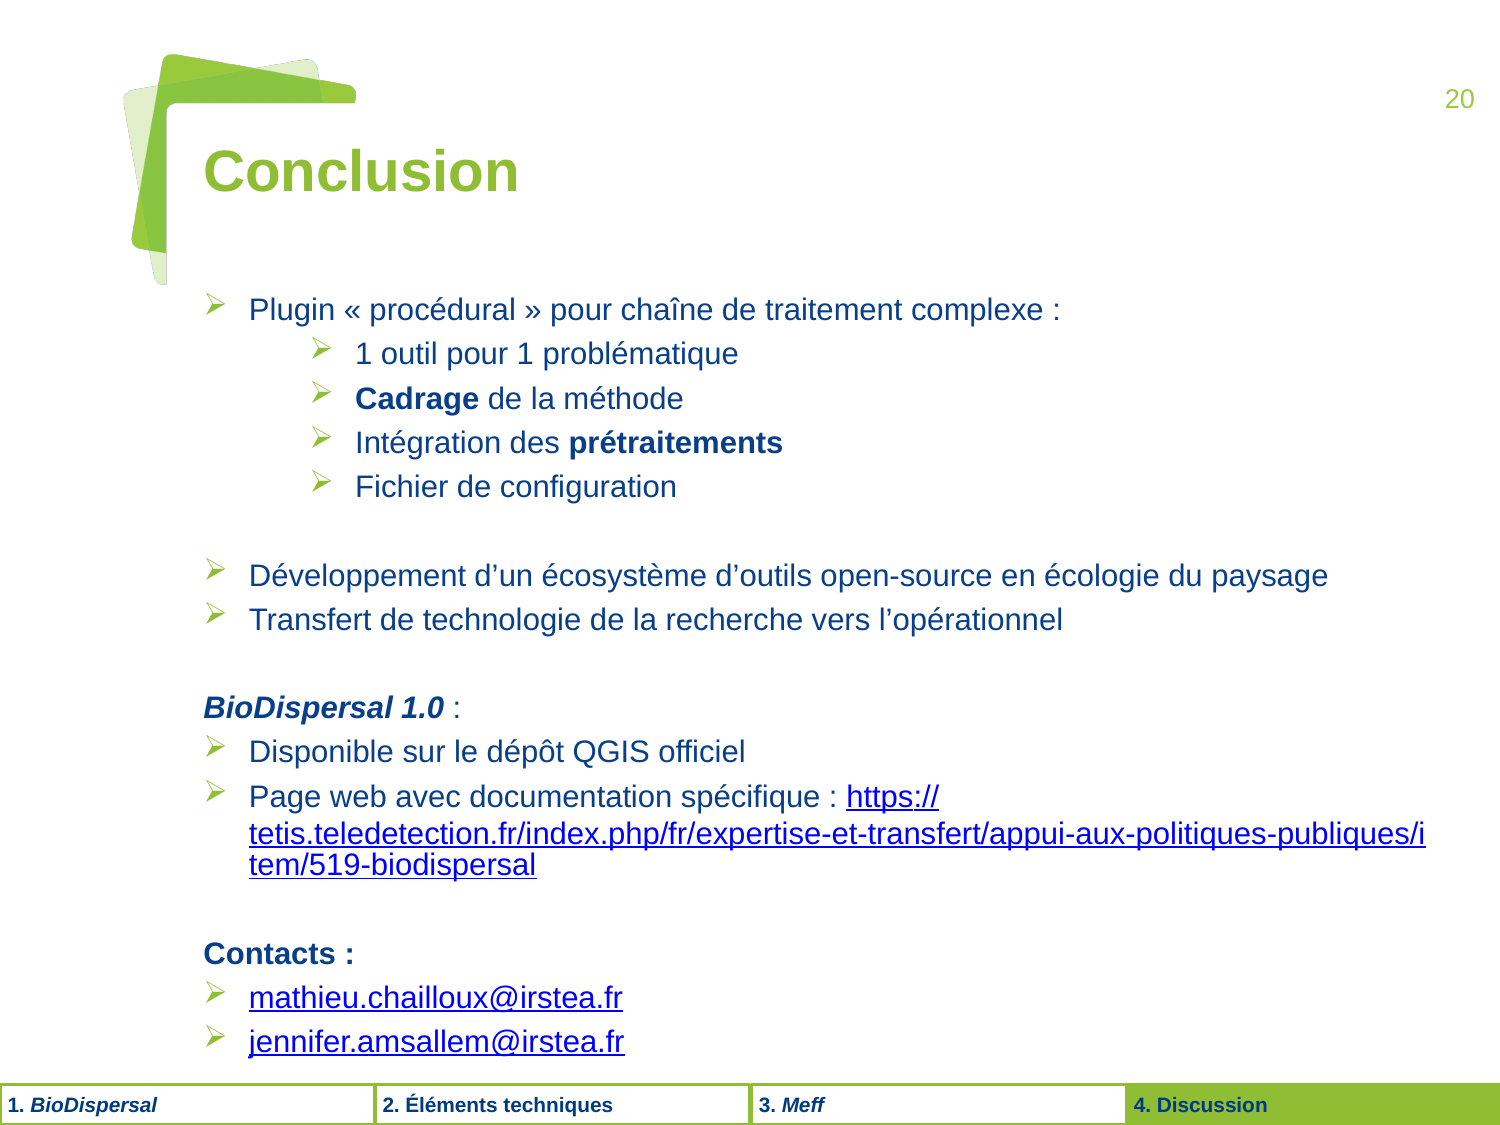

20
Conclusion

Plugin « procédural » pour chaîne de traitement complexe :
1 outil pour 1 problématique
Cadrage de la méthode
Intégration des prétraitements
Fichier de configuration

Développement d’un écosystème d’outils open-source en écologie du paysage
Transfert de technologie de la recherche vers l’opérationnel

BioDispersal 1.0 :
Disponible sur le dépôt QGIS officiel
Page web avec documentation spécifique : https://tetis.teledetection.fr/index.php/fr/expertise-et-transfert/appui-aux-politiques-publiques/item/519-biodispersal

Contacts :
mathieu.chailloux@irstea.fr
jennifer.amsallem@irstea.fr